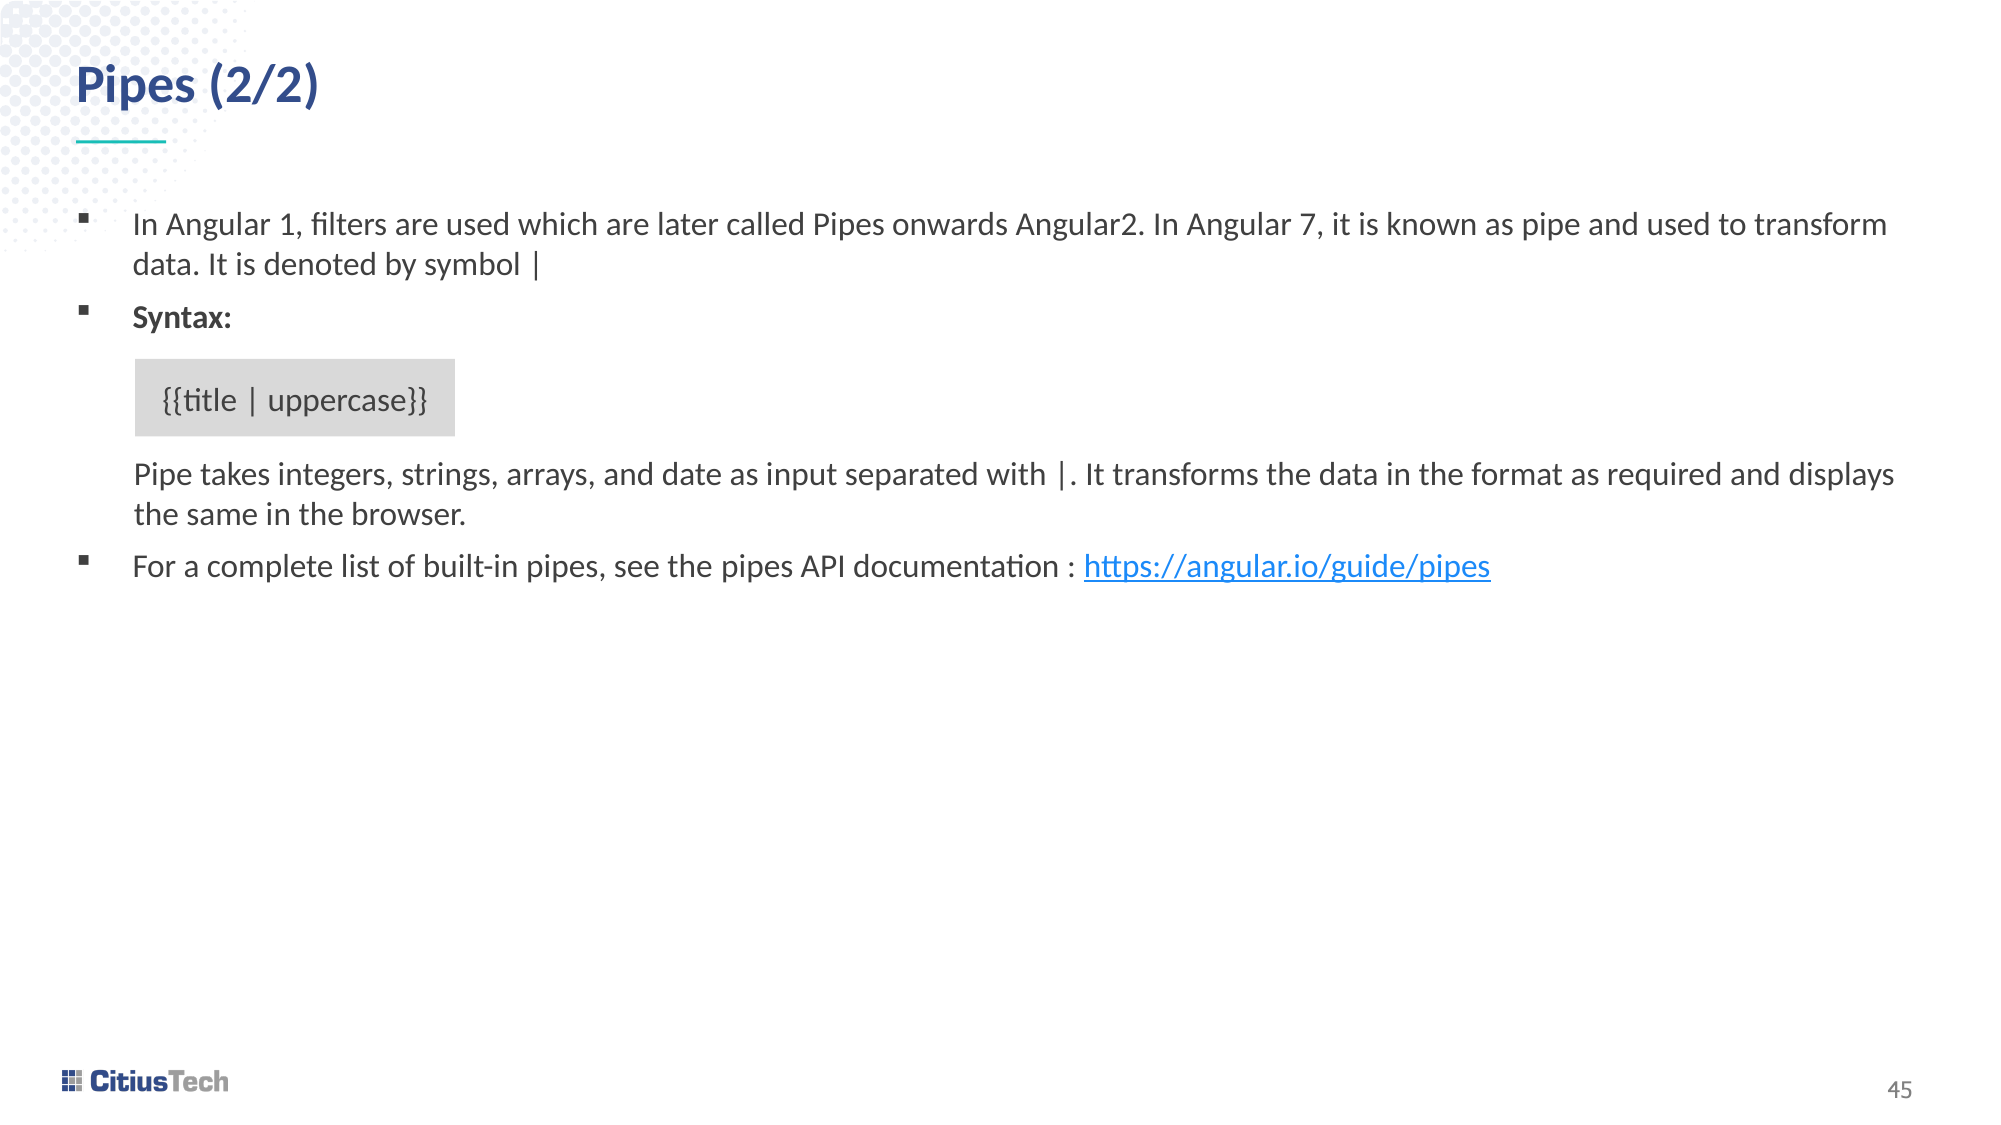

# Pipes (2/2)
In Angular 1, filters are used which are later called Pipes onwards Angular2. In Angular 7, it is known as pipe and used to transform data. It is denoted by symbol |
Syntax:

Pipe takes integers, strings, arrays, and date as input separated with |. It transforms the data in the format as required and displays the same in the browser.
For a complete list of built-in pipes, see the pipes API documentation : https://angular.io/guide/pipes
{{title | uppercase}}